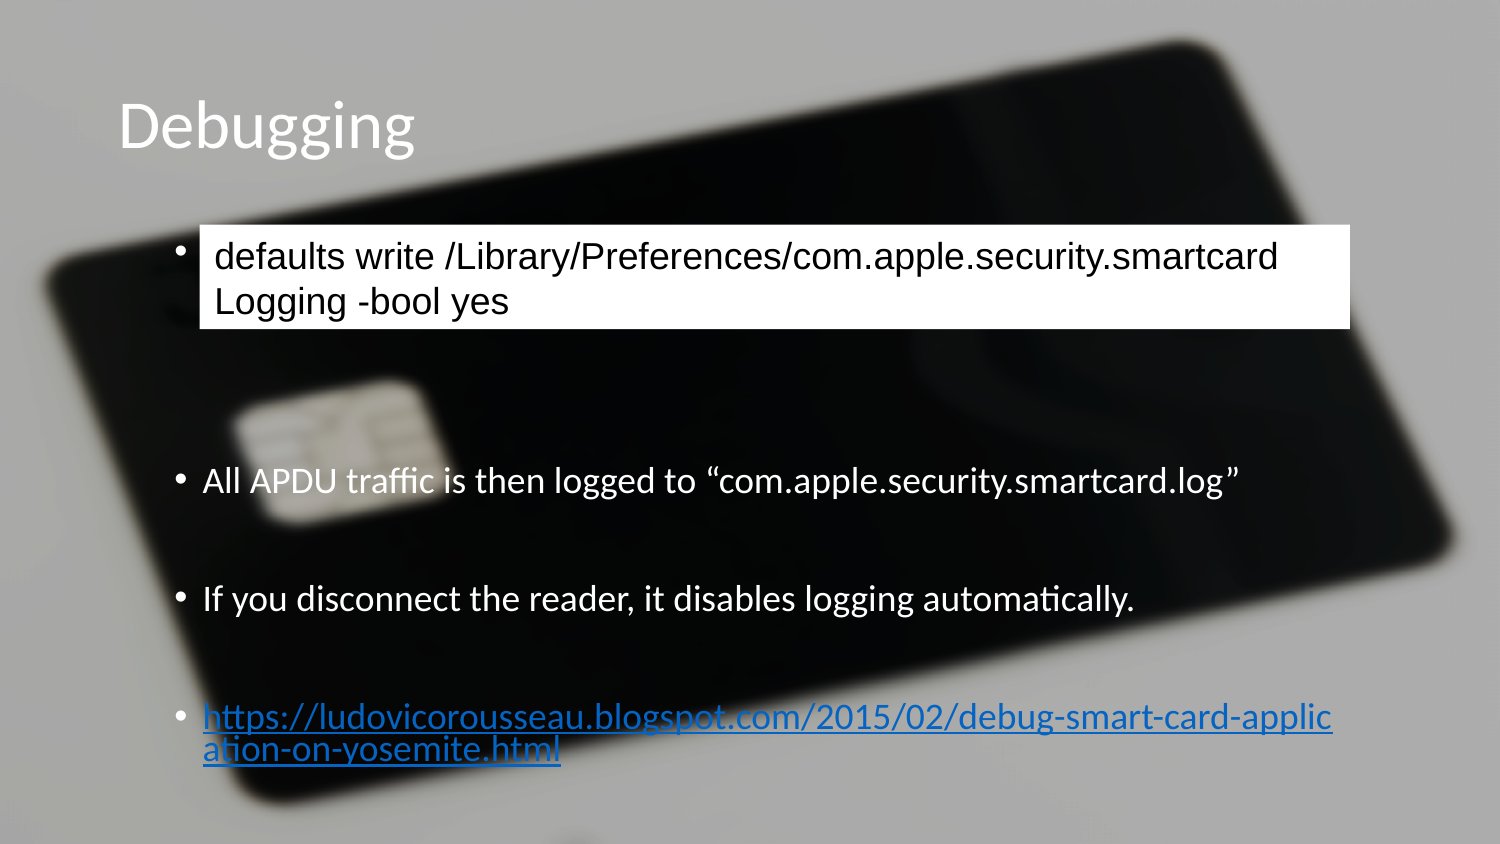

# Debugging
defaults write /Library/Preferences/com.apple.security.smartcard Logging -bool yes

All APDU traffic is then logged to “com.apple.security.smartcard.log”

If you disconnect the reader, it disables logging automatically.

https://ludovicorousseau.blogspot.com/2015/02/debug-smart-card-application-on-yosemite.html
defaults write /Library/Preferences/com.apple.security.smartcard Logging -bool yes